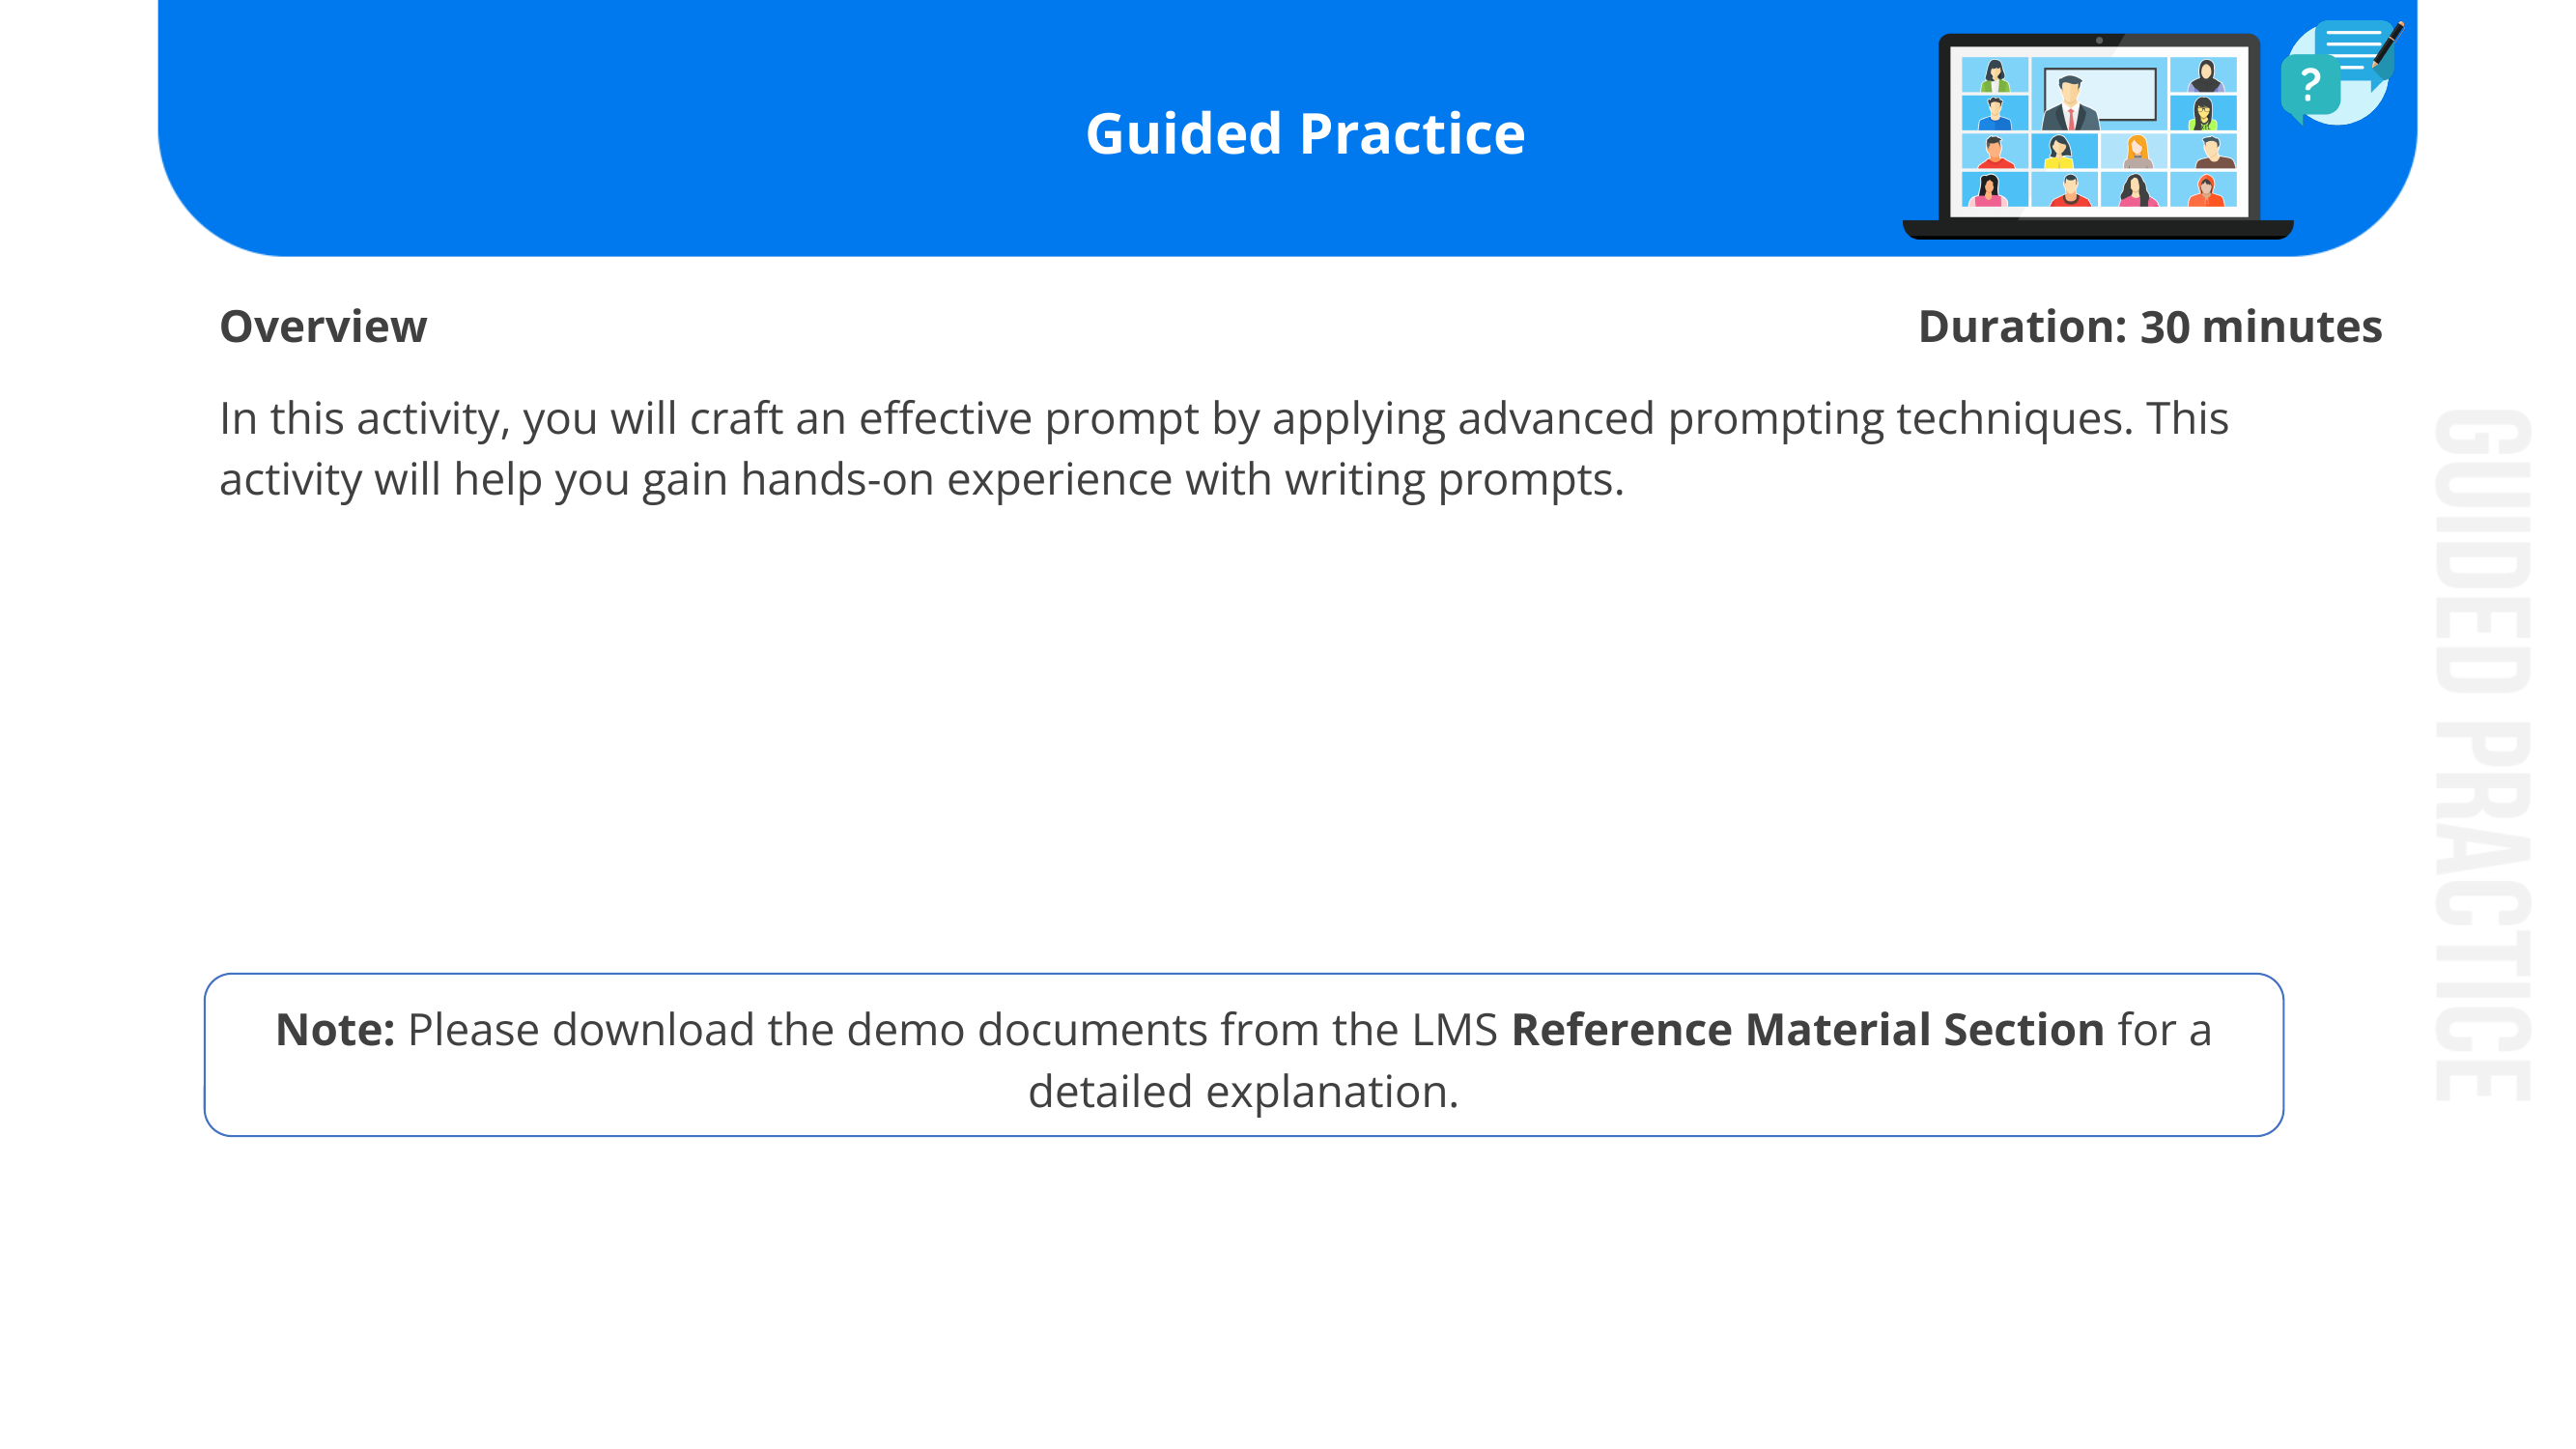

30
In this activity, you will craft an effective prompt by applying advanced prompting techniques. This activity will help you gain hands-on experience with writing prompts.
Note: Please download the demo documents from the LMS Reference Material Section for a detailed explanation.